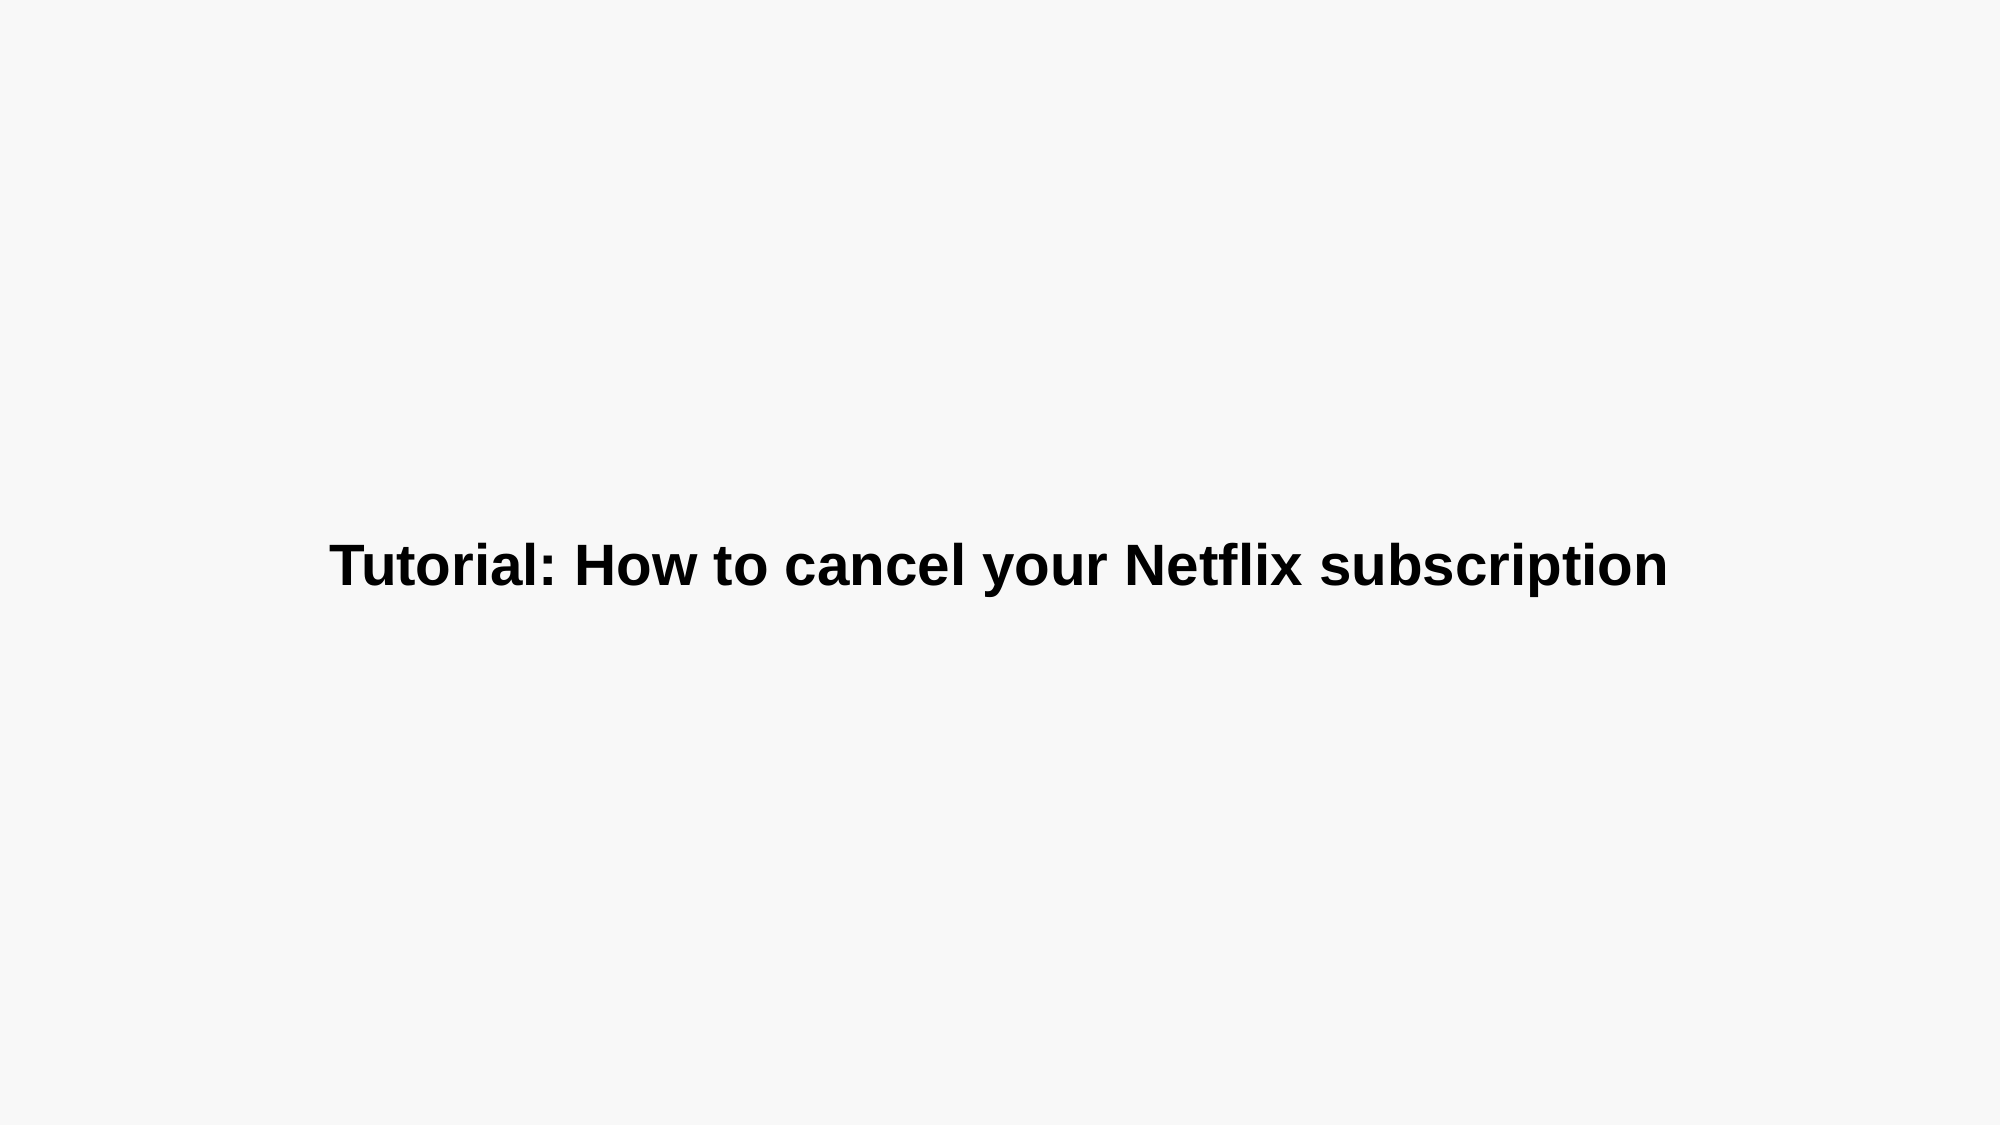

Tutorial: How to cancel your Netflix subscription